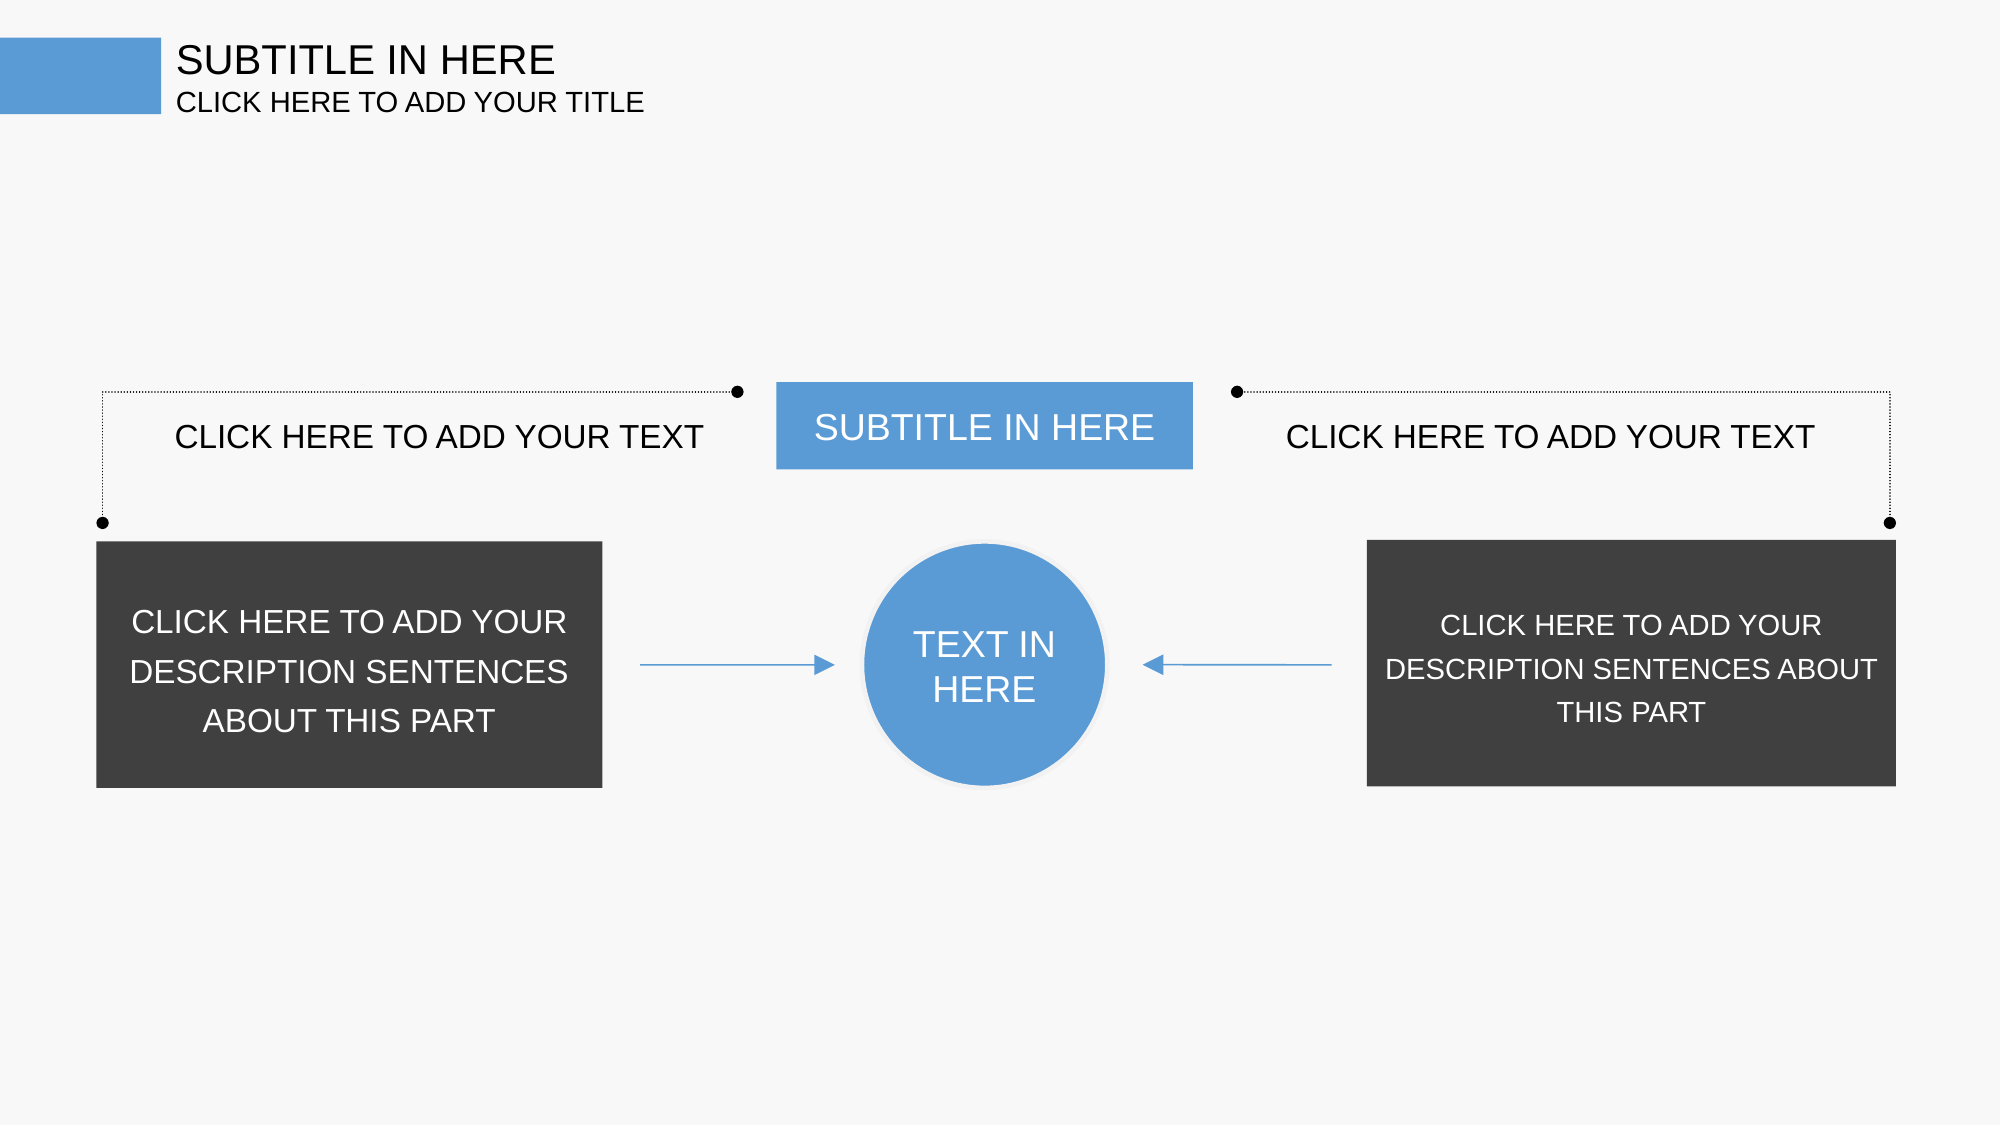

SUBTITLE IN HERE
CLICK HERE TO ADD YOUR TITLE

SUBTITLE IN HERE

CLICK HERE TO ADD YOUR TEXT
CLICK HERE TO ADD YOUR TEXT
CLICK HERE TO ADD YOUR DESCRIPTION SENTENCES ABOUT THIS PART
CLICK HERE TO ADD YOUR DESCRIPTION SENTENCES ABOUT THIS PART
TEXT IN HERE